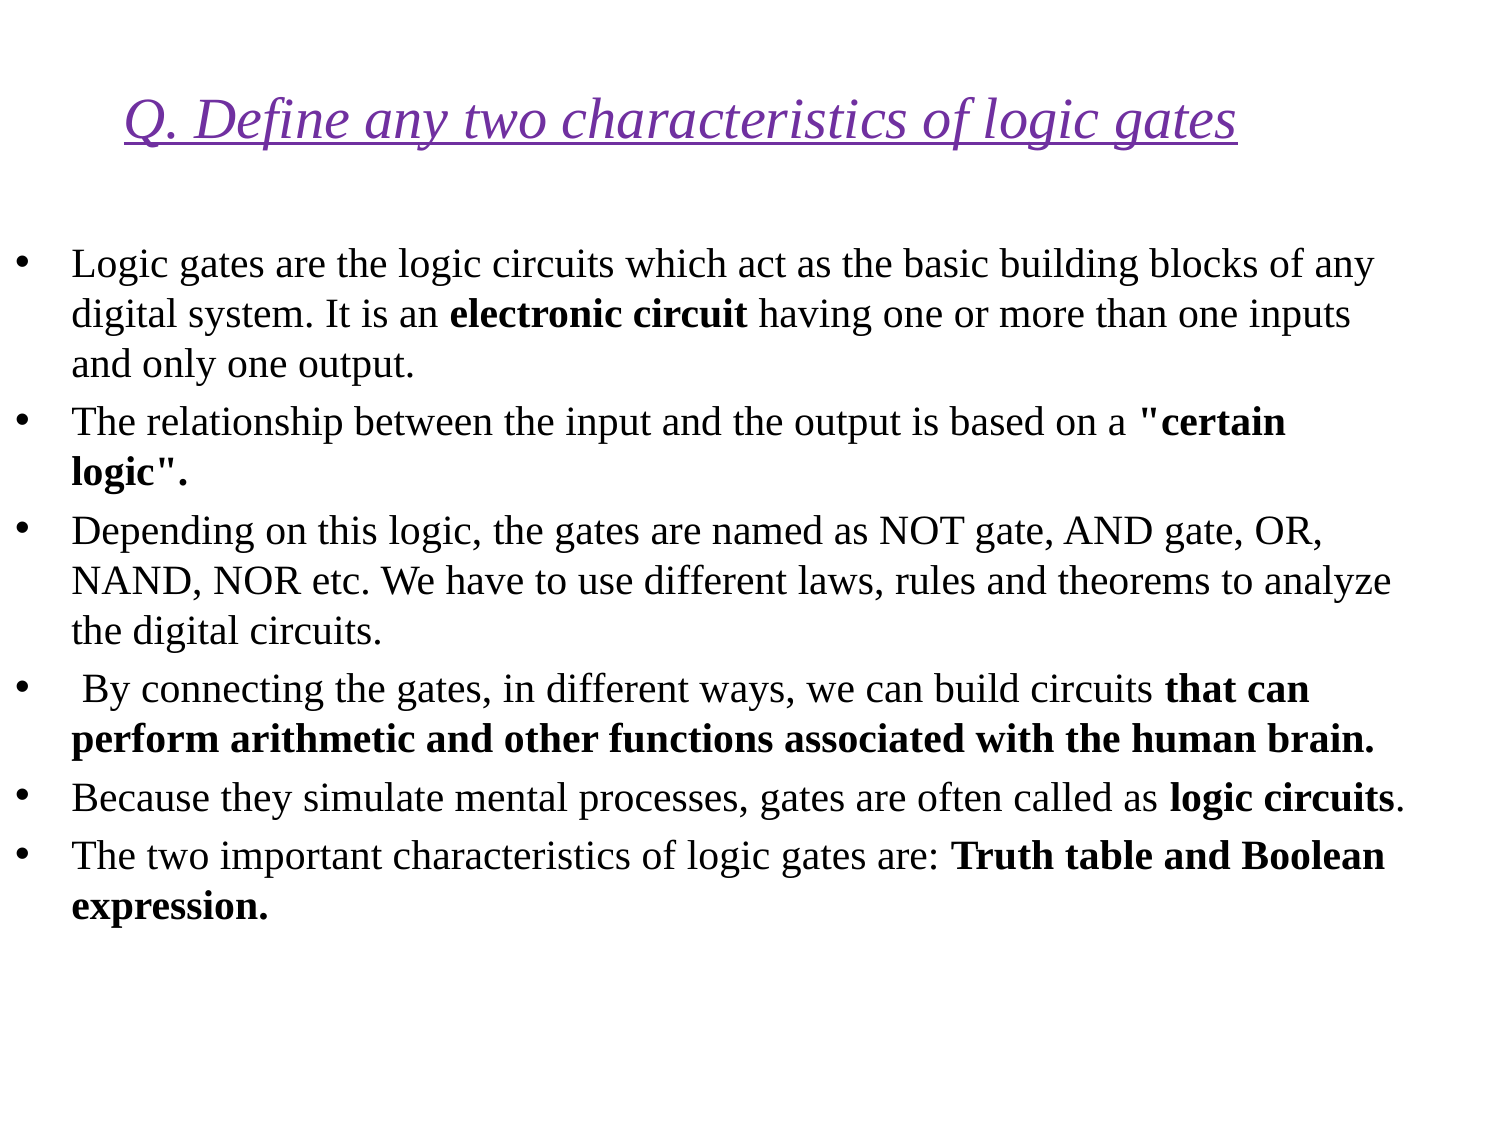

# Q. Define any two characteristics of logic gates

Logic gates are the logic circuits which act as the basic building blocks of any digital system. It is an electronic circuit having one or more than one inputs and only one output.
The relationship between the input and the output is based on a "certain logic".
Depending on this logic, the gates are named as NOT gate, AND gate, OR, NAND, NOR etc. We have to use different laws, rules and theorems to analyze the digital circuits.
 By connecting the gates, in different ways, we can build circuits that can perform arithmetic and other functions associated with the human brain.
Because they simulate mental processes, gates are often called as logic circuits.
The two important characteristics of logic gates are: Truth table and Boolean expression.